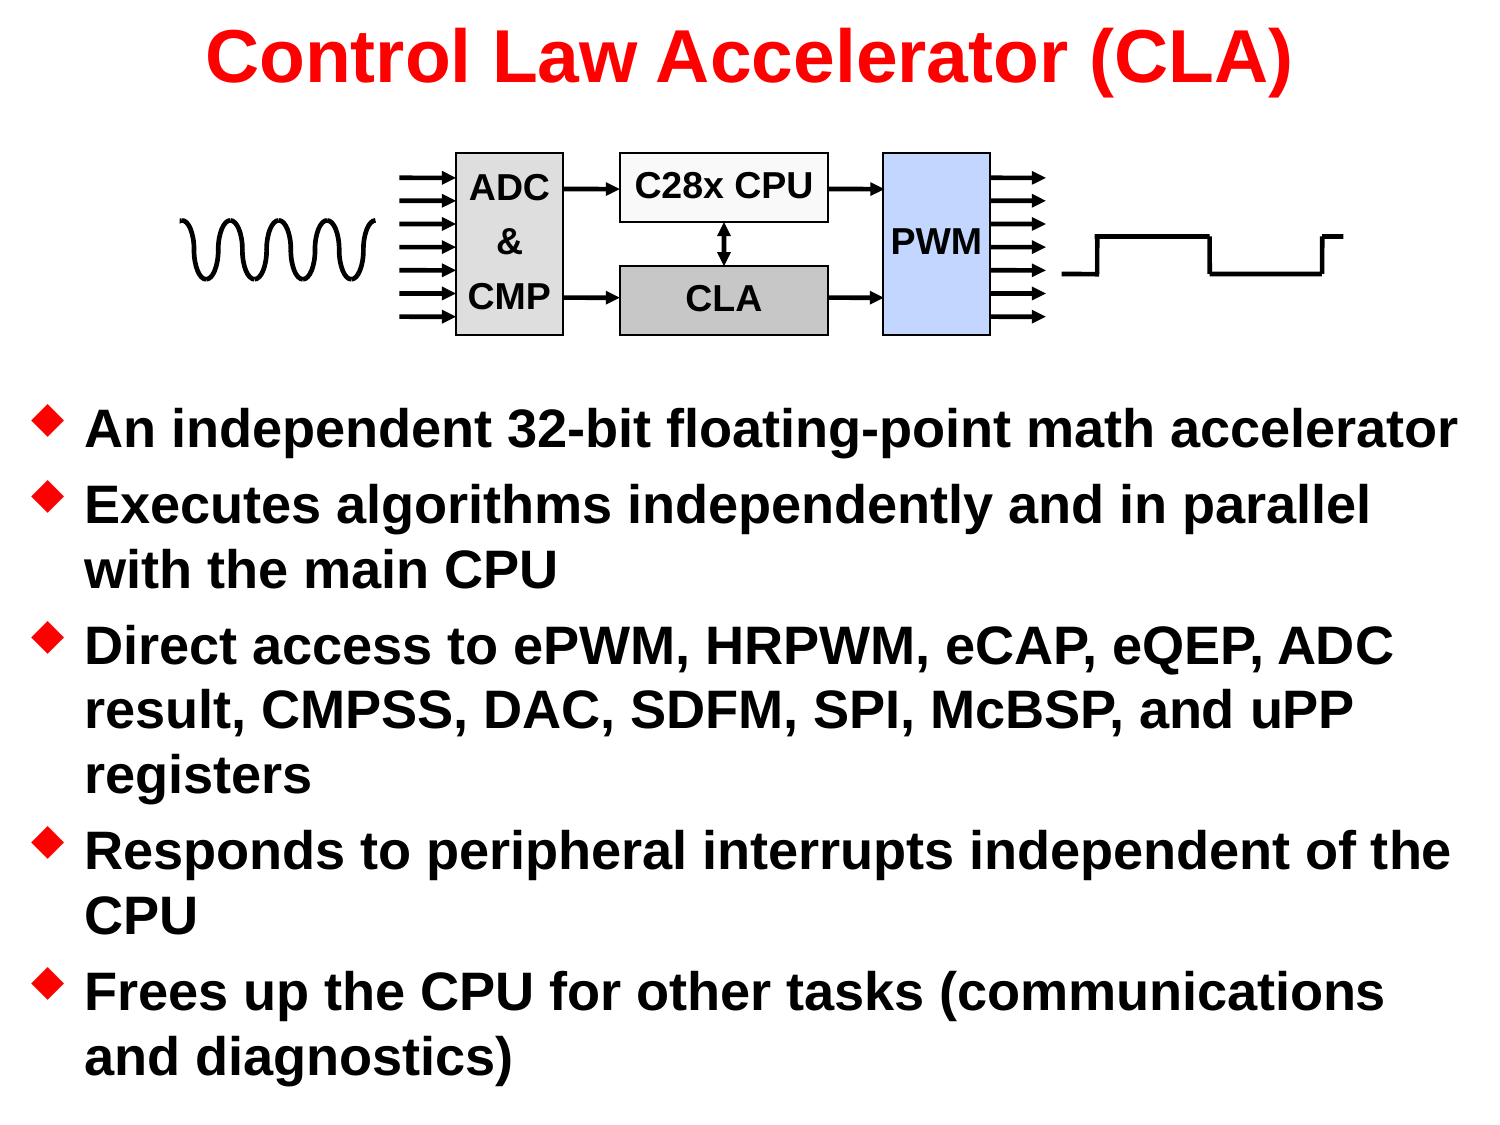

# Control Law Accelerator (CLA)
ADC
&
CMP
C28x CPU
PWM

CLA

An independent 32-bit floating-point math accelerator
Executes algorithms independently and in parallel with the main CPU
Direct access to ePWM, HRPWM, eCAP, eQEP, ADC result, CMPSS, DAC, SDFM, SPI, McBSP, and uPP registers
Responds to peripheral interrupts independent of the CPU
Frees up the CPU for other tasks (communications and diagnostics)